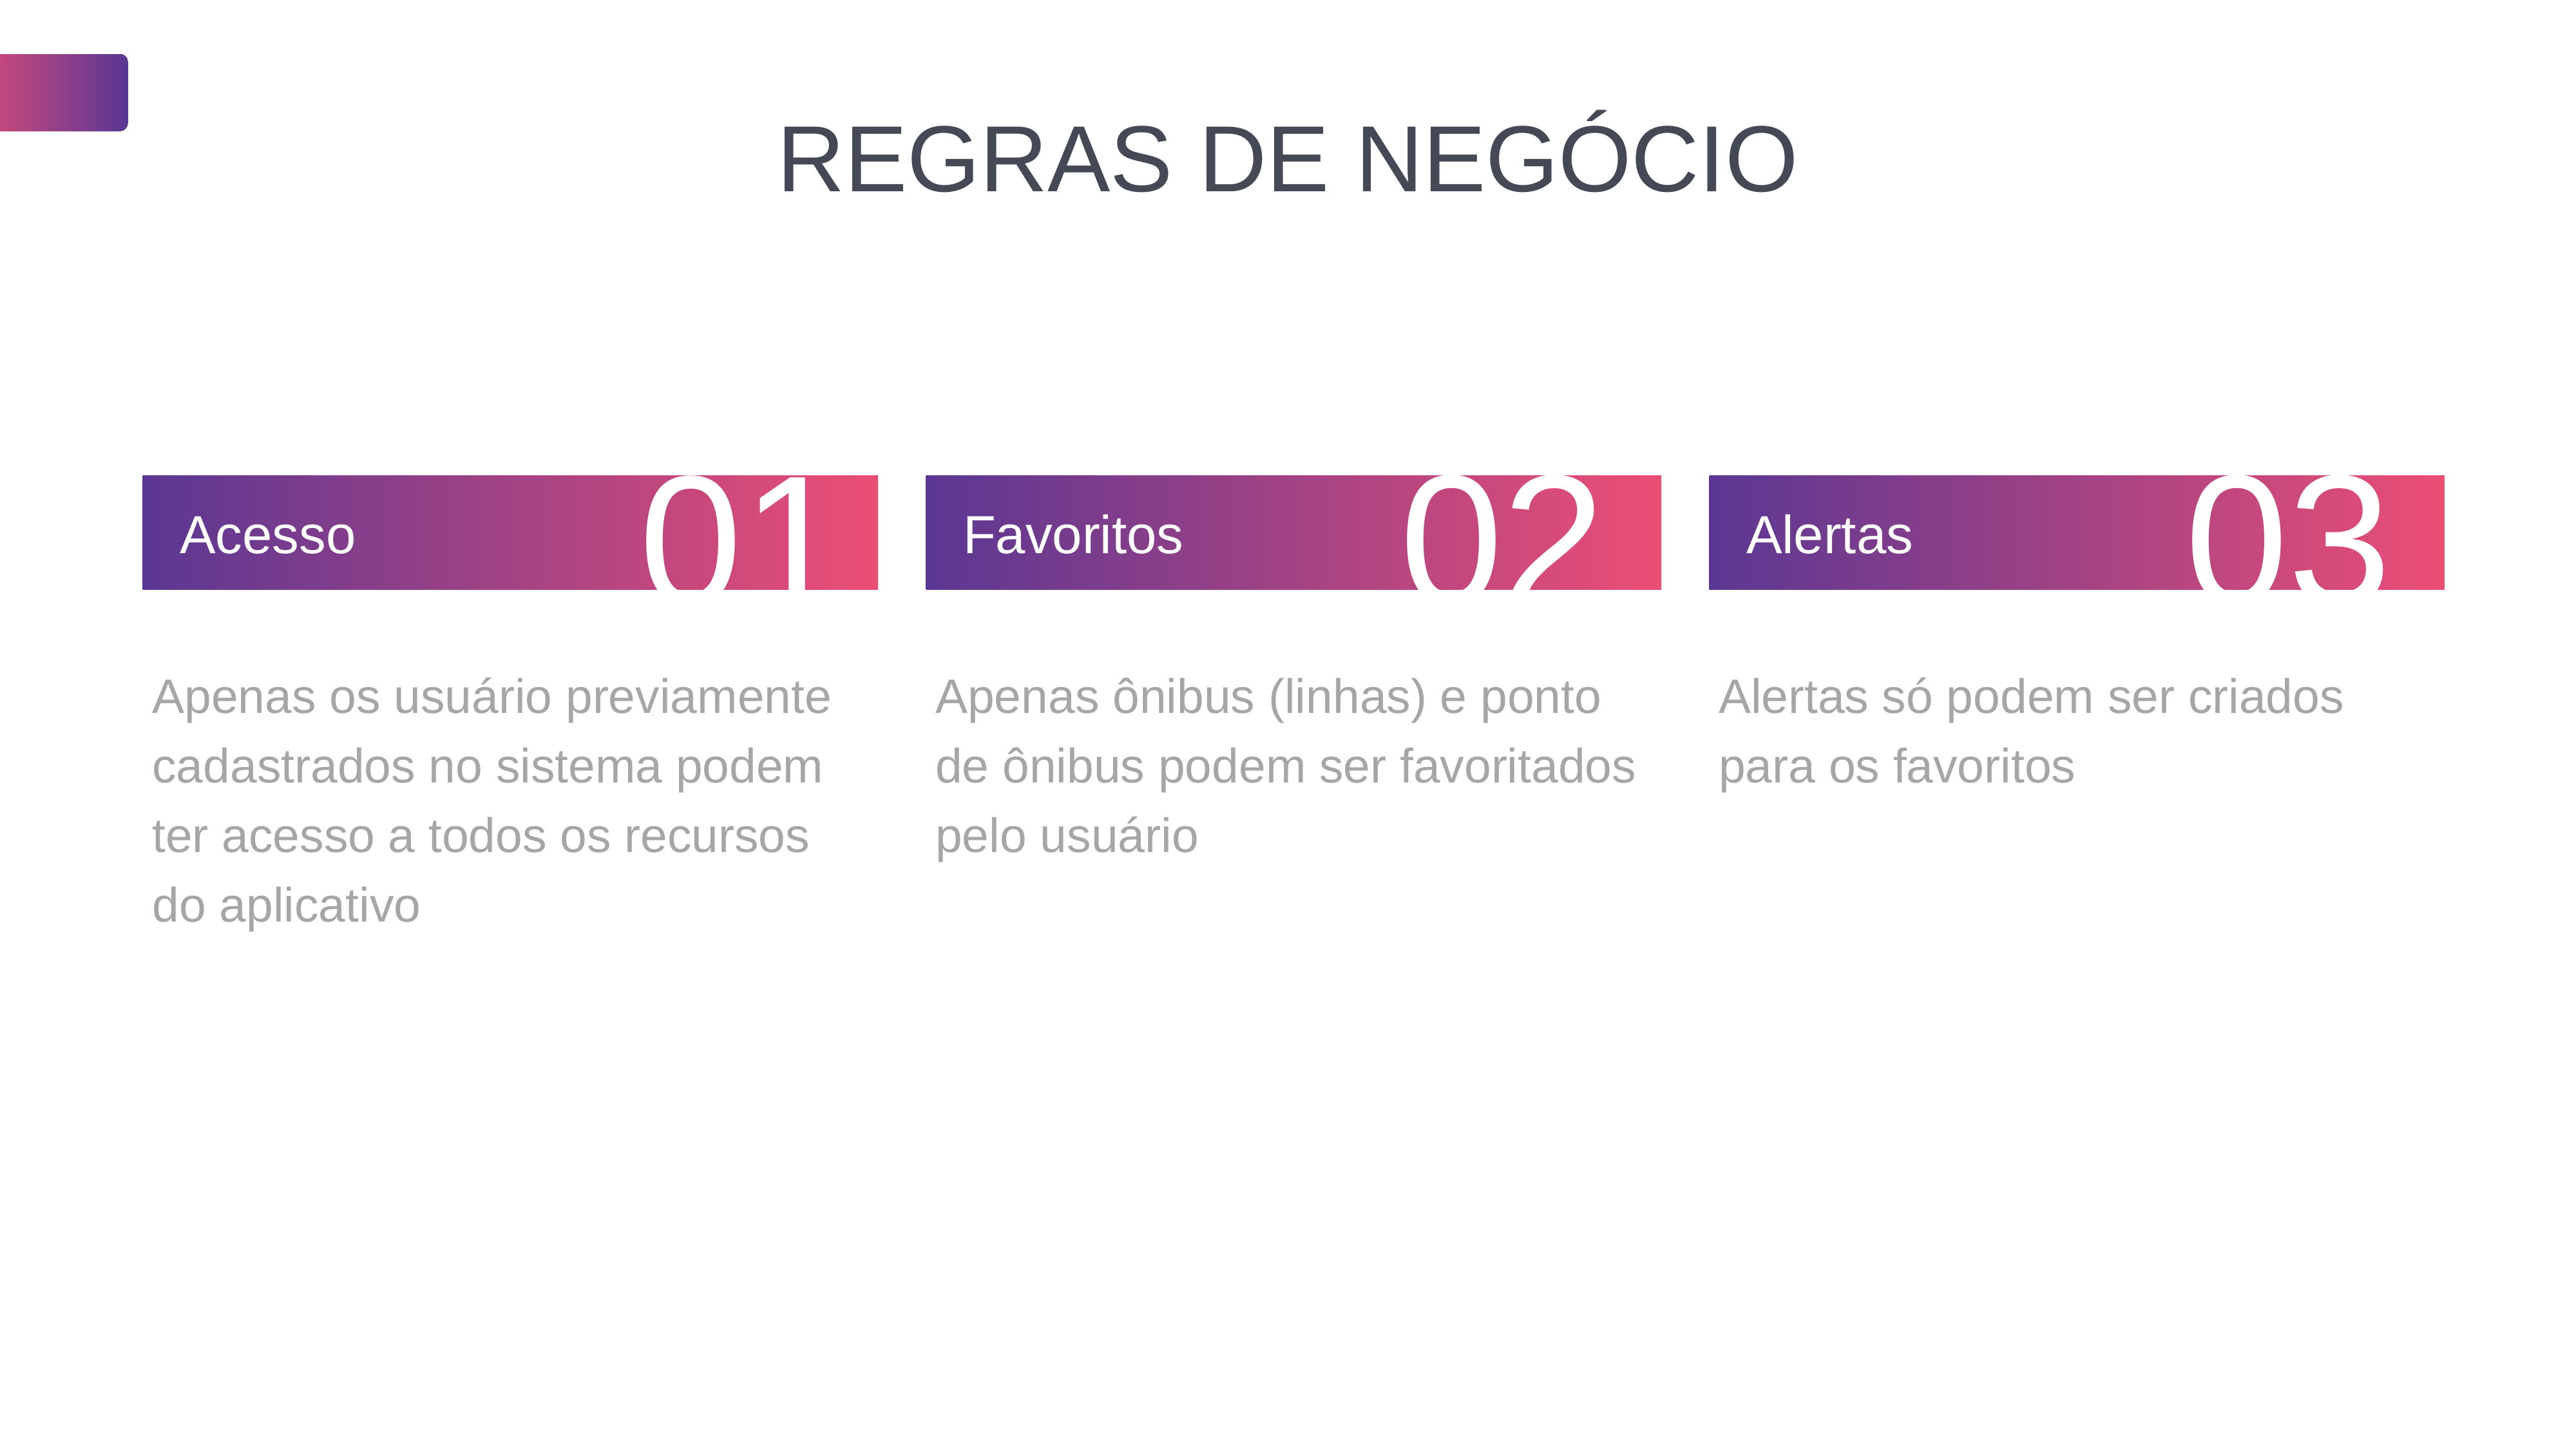

11
REGRAS DE NEGÓCIO
02
03
01

Acesso
Favoritos
Alertas
Apenas os usuário previamente cadastrados no sistema podem ter acesso a todos os recursos do aplicativo
Apenas ônibus (linhas) e ponto de ônibus podem ser favoritados pelo usuário
Alertas só podem ser criados para os favoritos